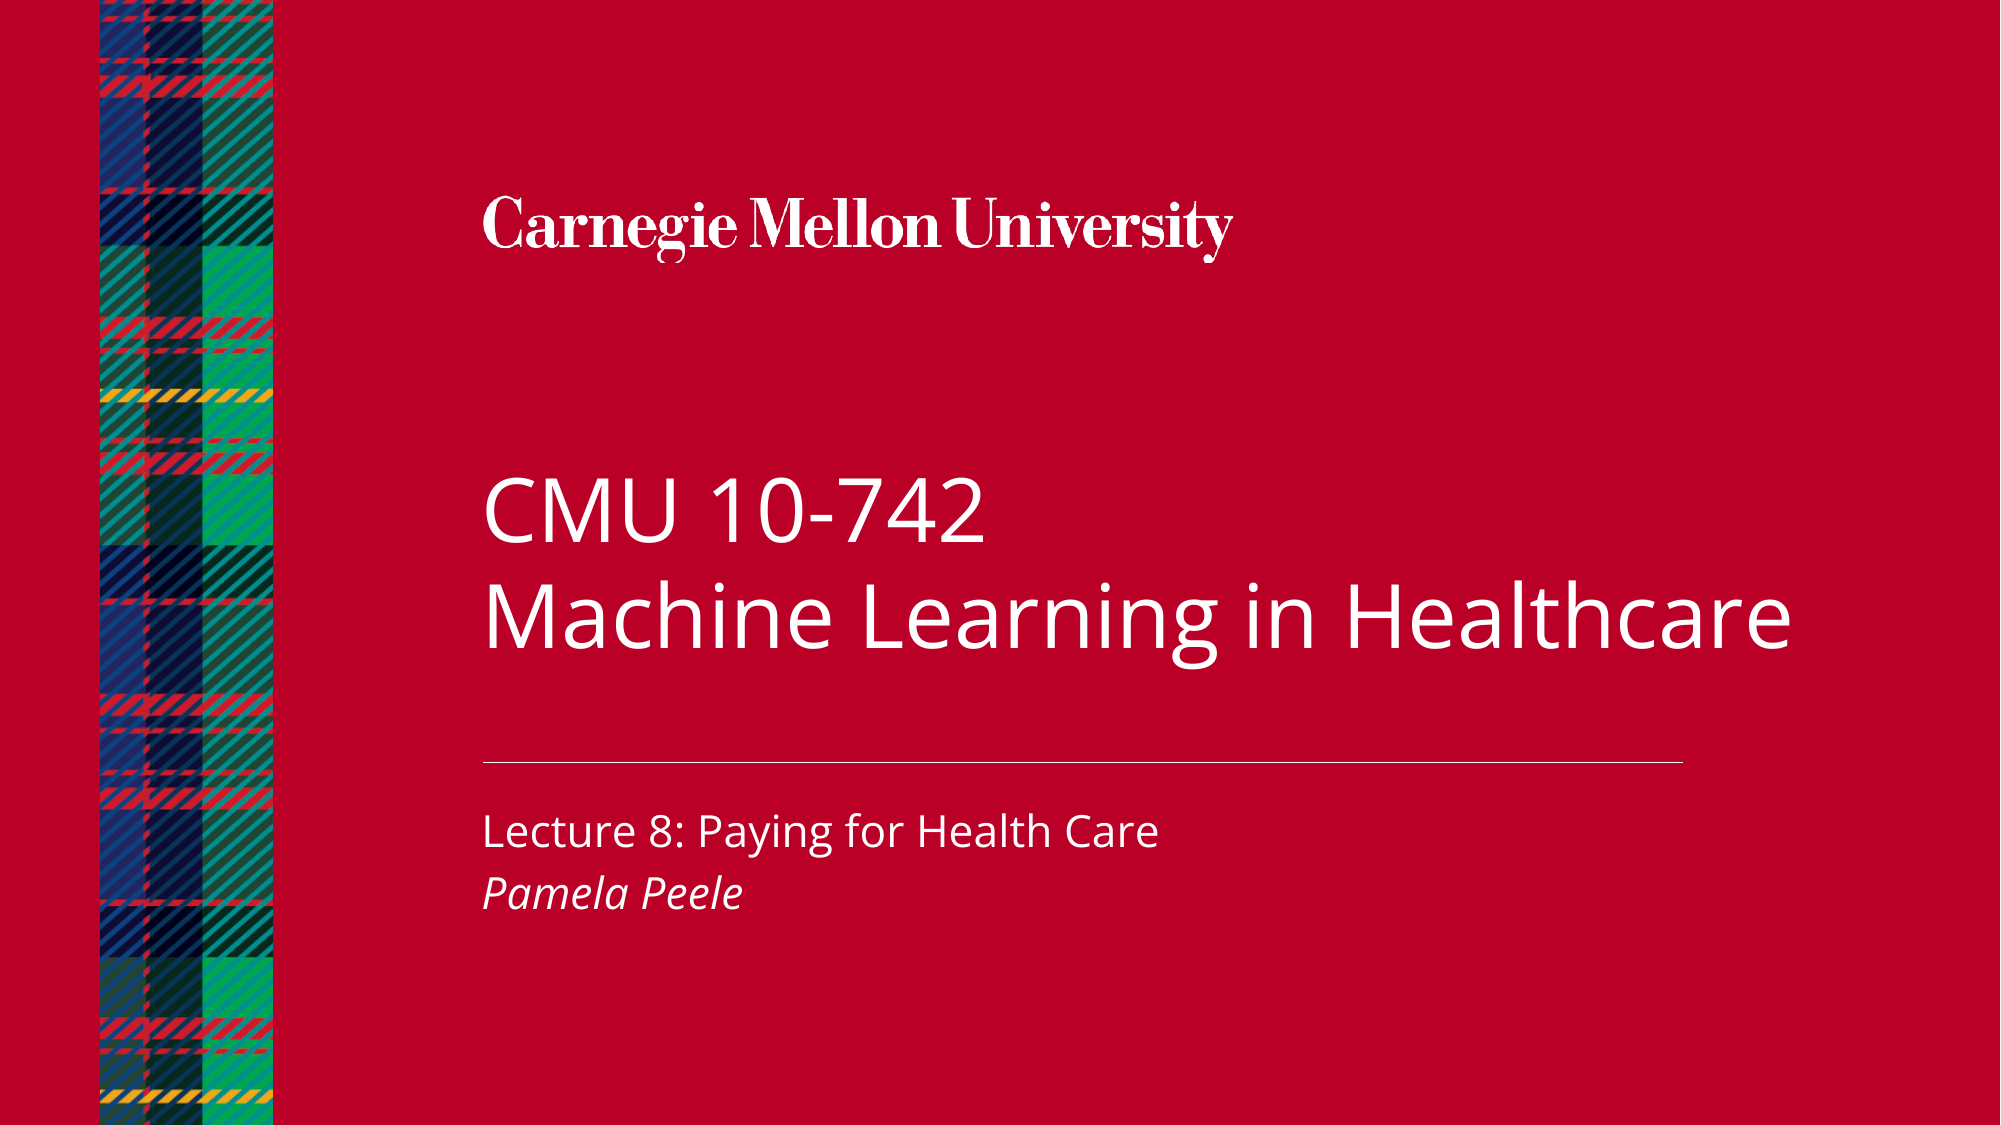

CMU 10-742
Machine Learning in Healthcare
Lecture 8: Paying for Health Care
Pamela Peele